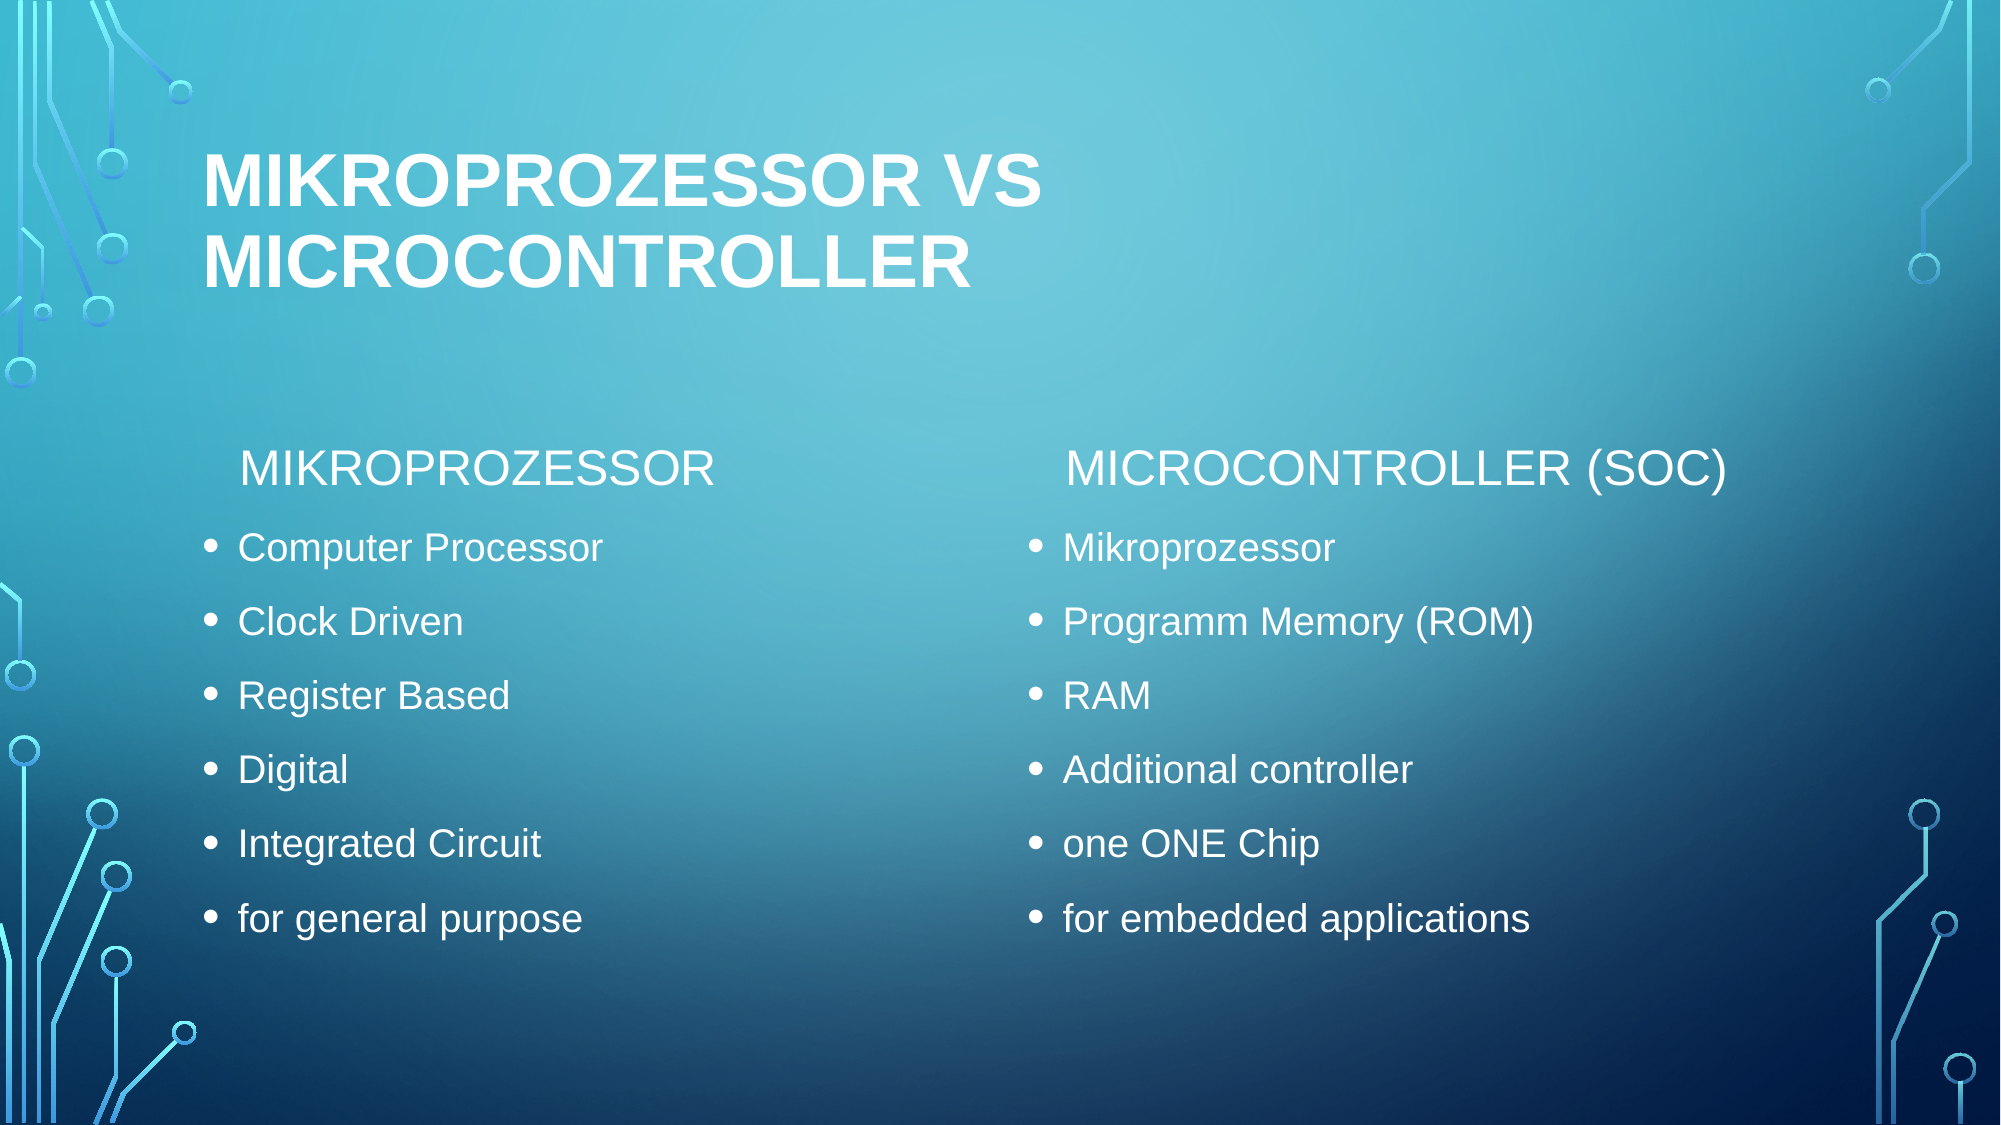

# Mikroprozessor vs Microcontroller
Microcontroller (SoC)
Mikroprozessor
Computer Processor
Clock Driven
Register Based
Digital
Integrated Circuit
for general purpose
Mikroprozessor
Programm Memory (ROM)
RAM
Additional controller
one ONE Chip
for embedded applications